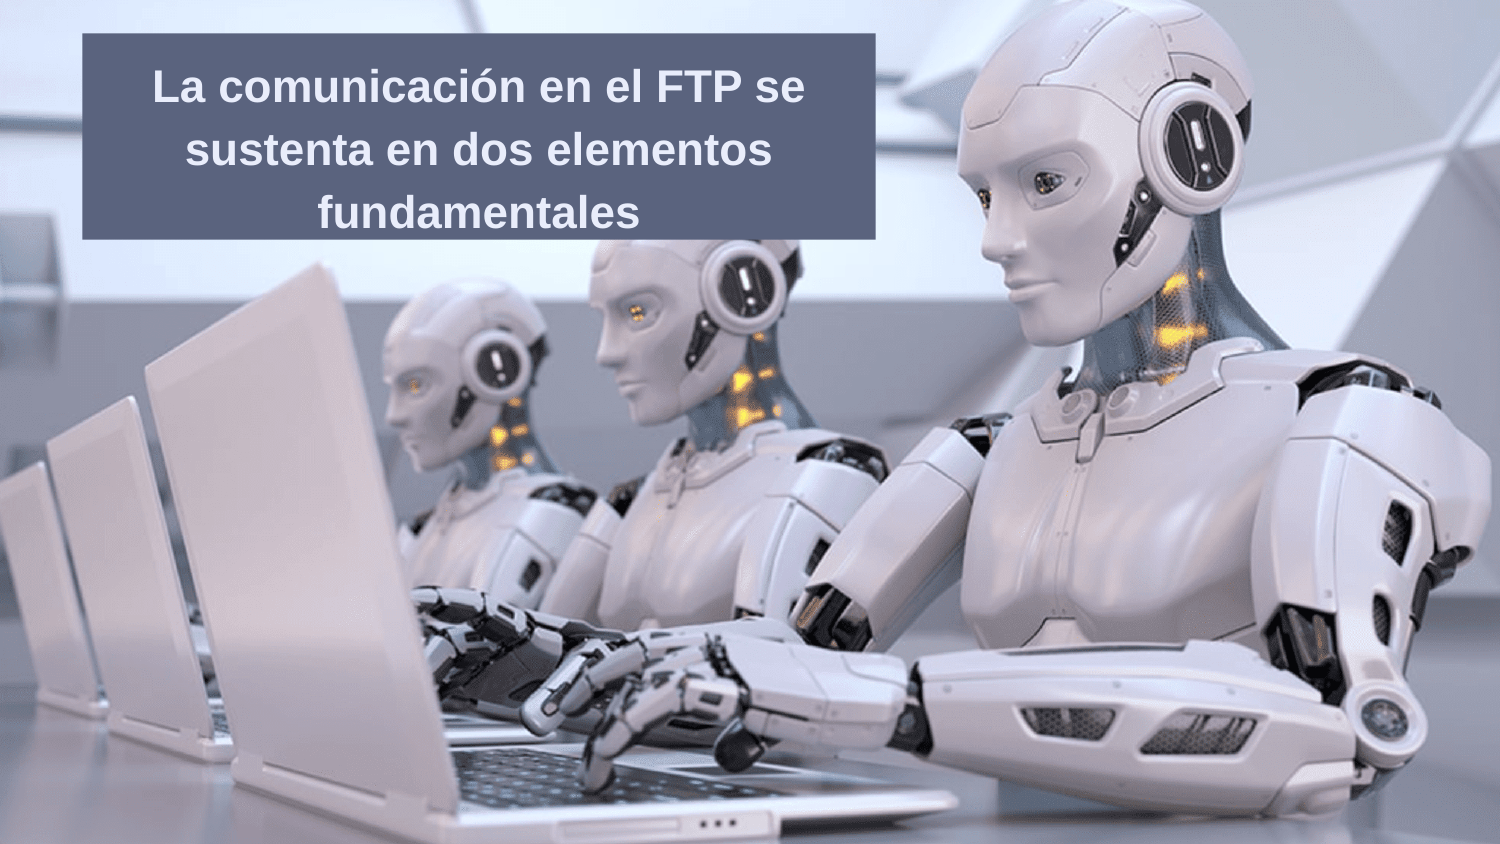

La comunicación en el FTP se sustenta en dos elementos fundamentales